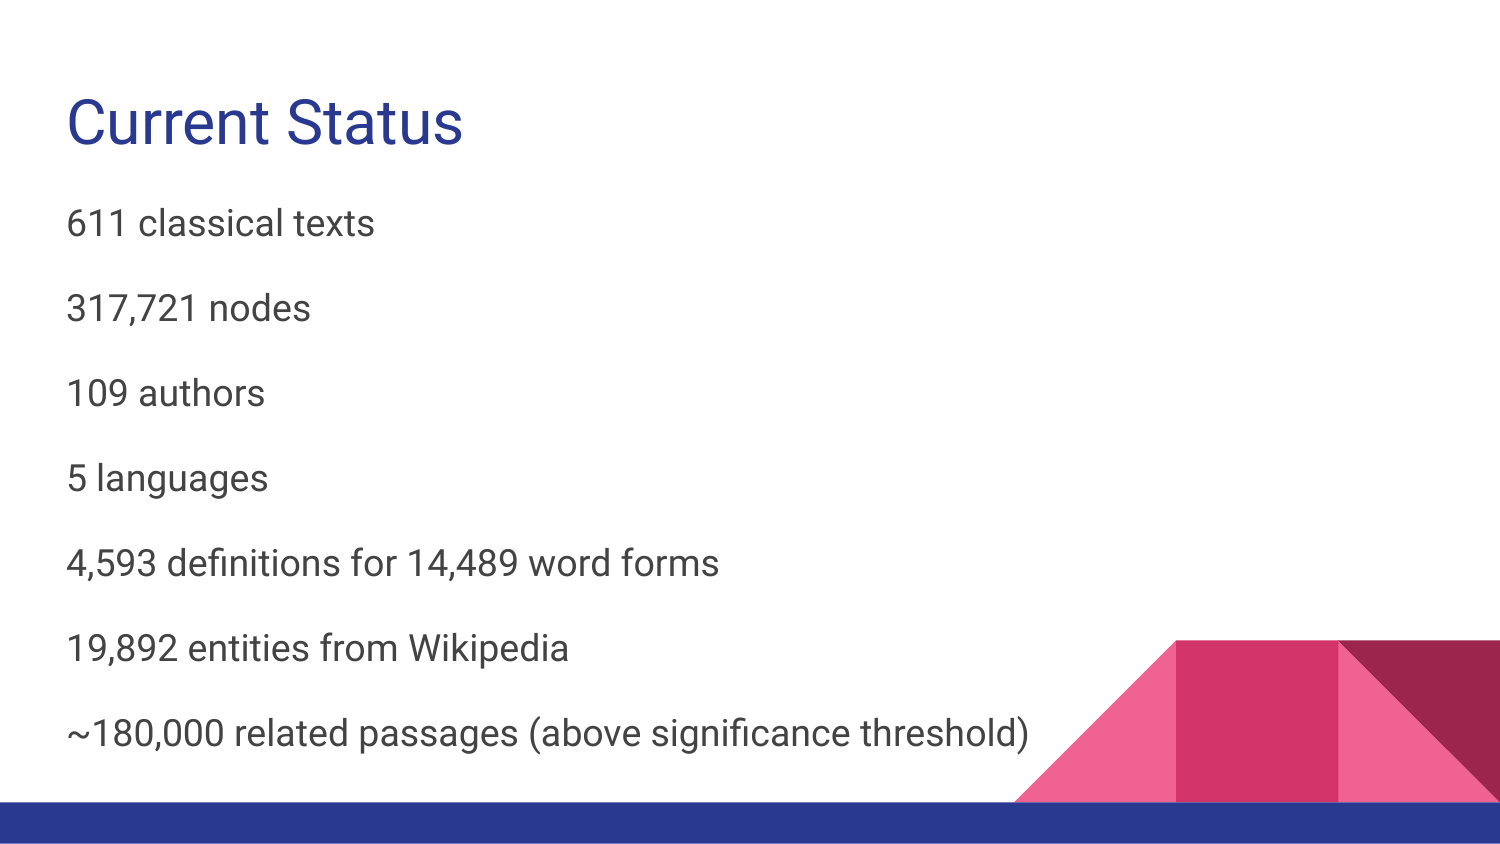

# Current Status

611 classical texts
317,721 nodes
109 authors
5 languages
4,593 definitions for 14,489 word forms
19,892 entities from Wikipedia
~180,000 related passages (above significance threshold)